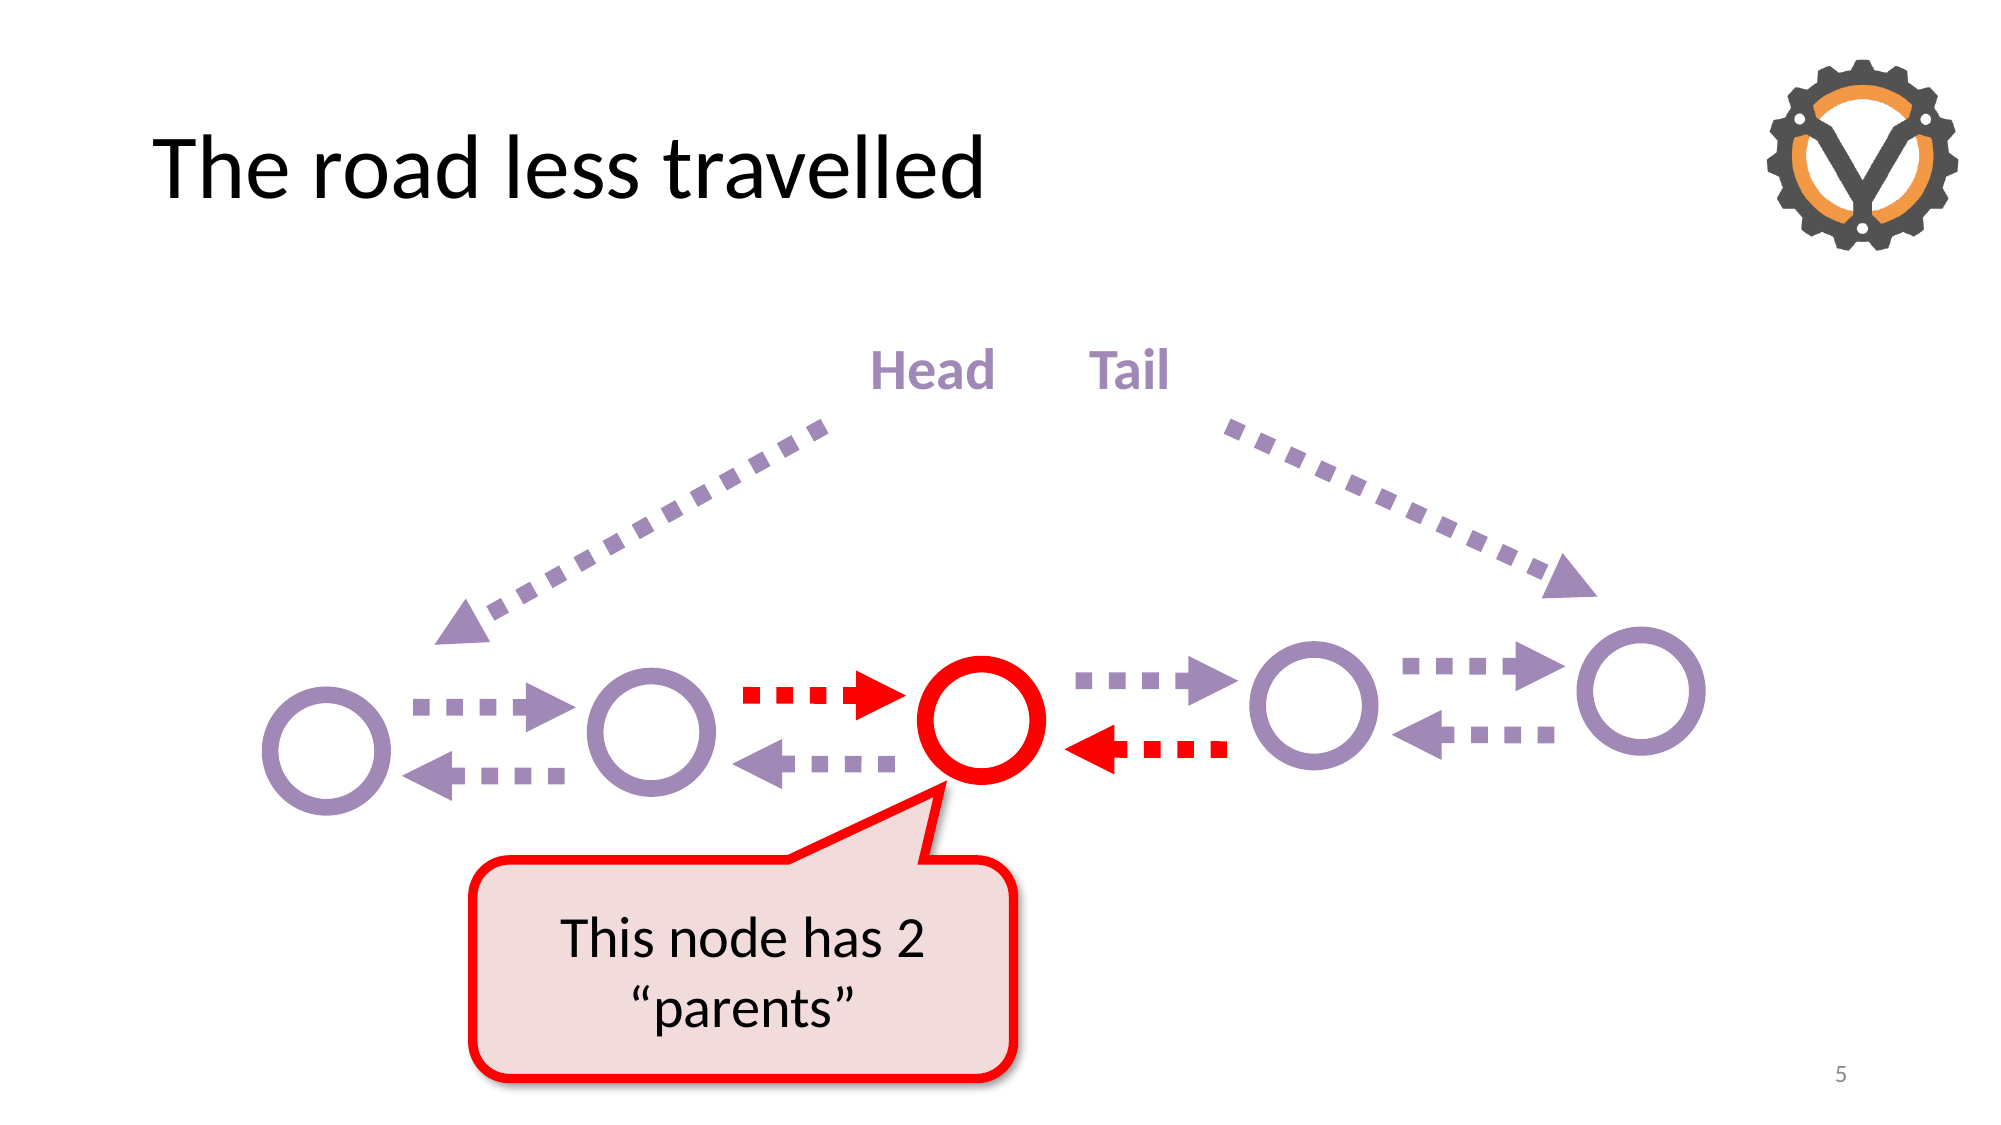

# The road less travelled
Head       Tail

This node has 2 “parents”
5